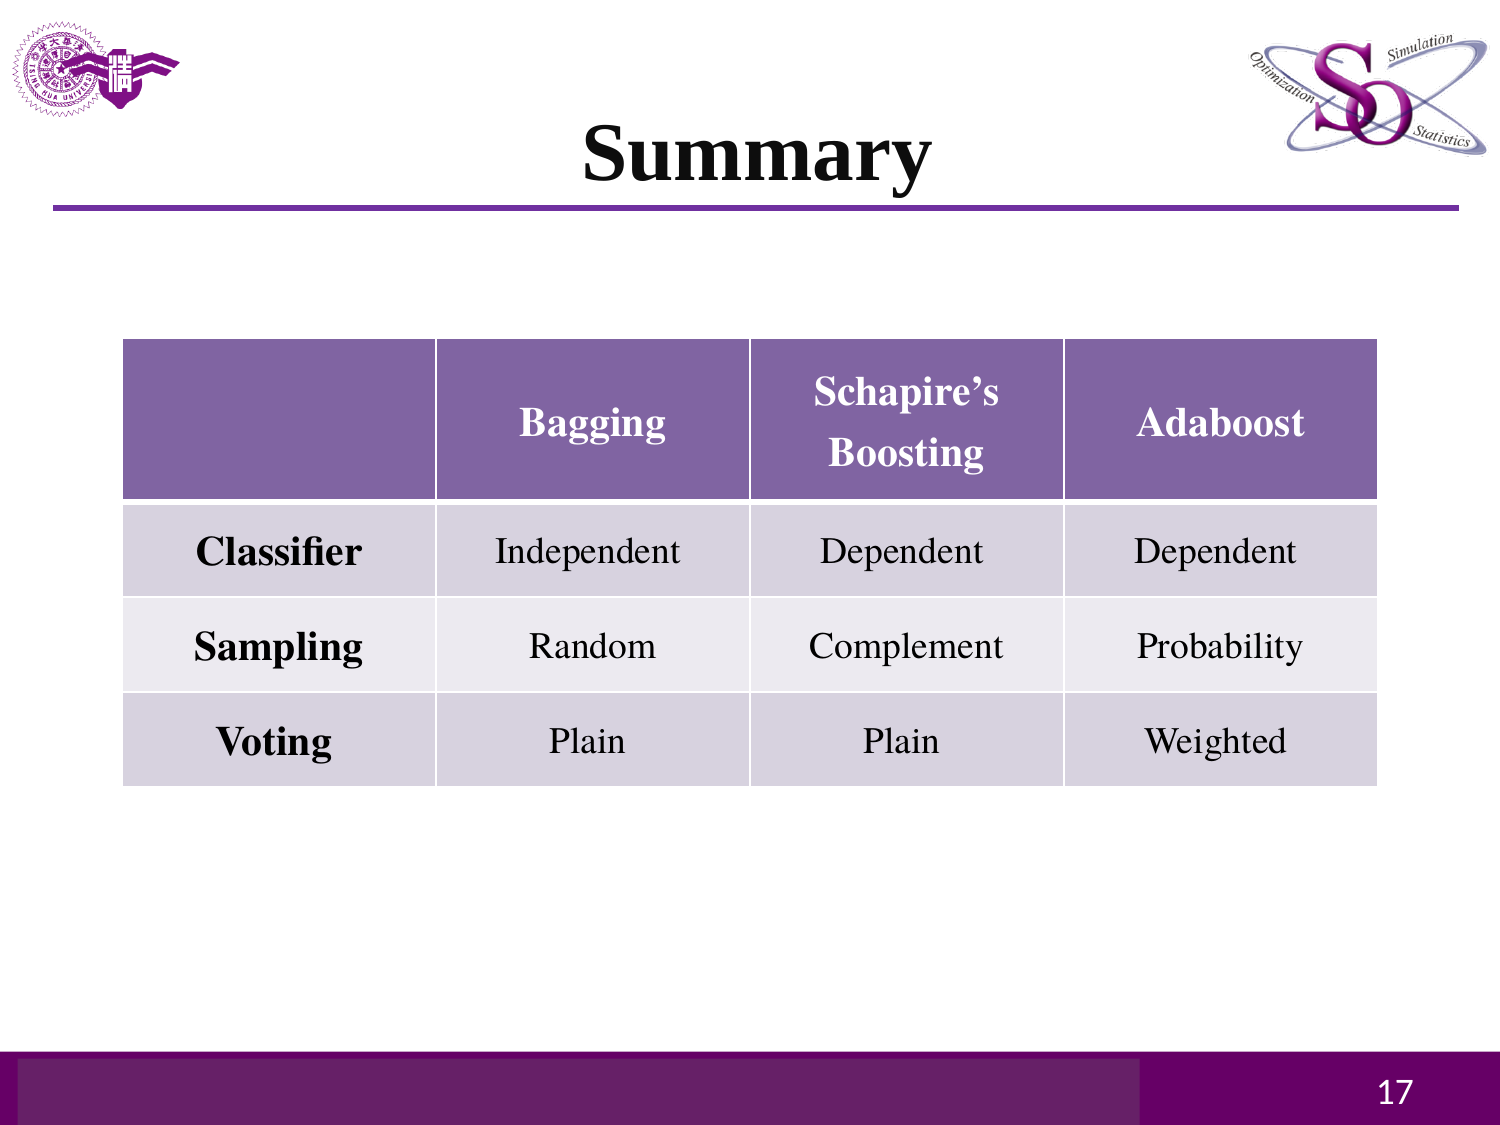

# Summary
|  | Bagging | Schapire’s Boosting | Adaboost |
| --- | --- | --- | --- |
| Classifier | Independent | Dependent | Dependent |
| Sampling | Random | Complement | Probability |
| Voting | Plain | Plain | Weighted |